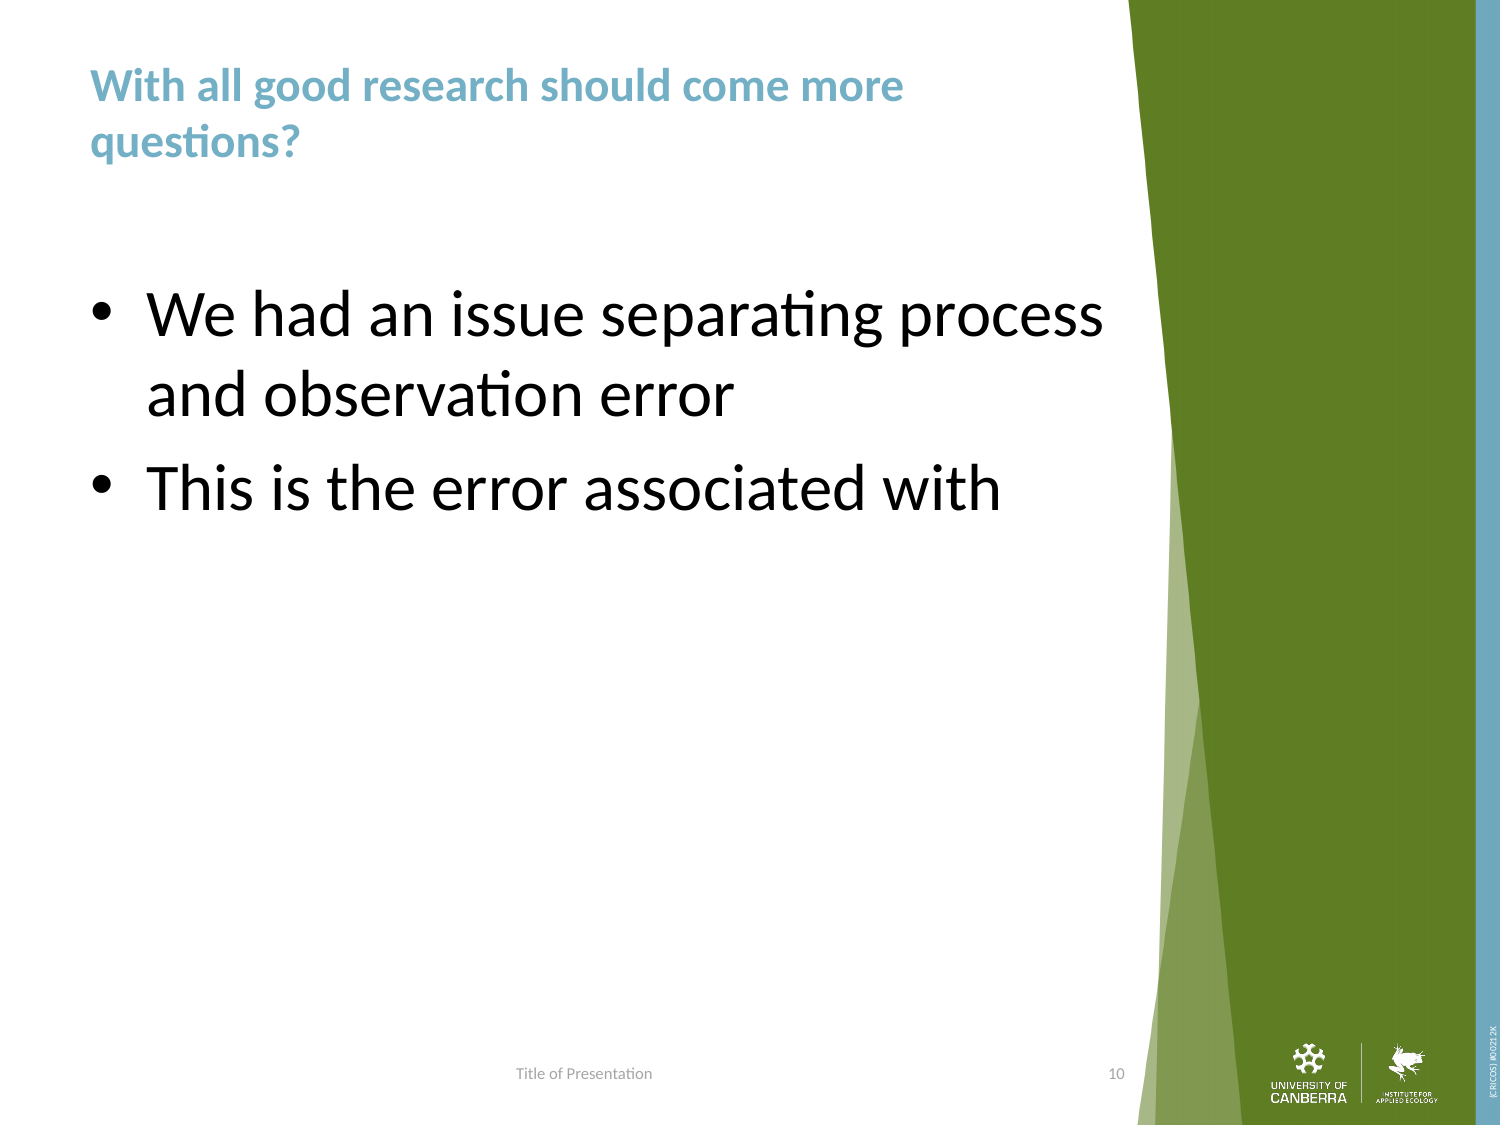

# With all good research should come more questions?
We had an issue separating process and observation error
This is the error associated with
Title of Presentation
10